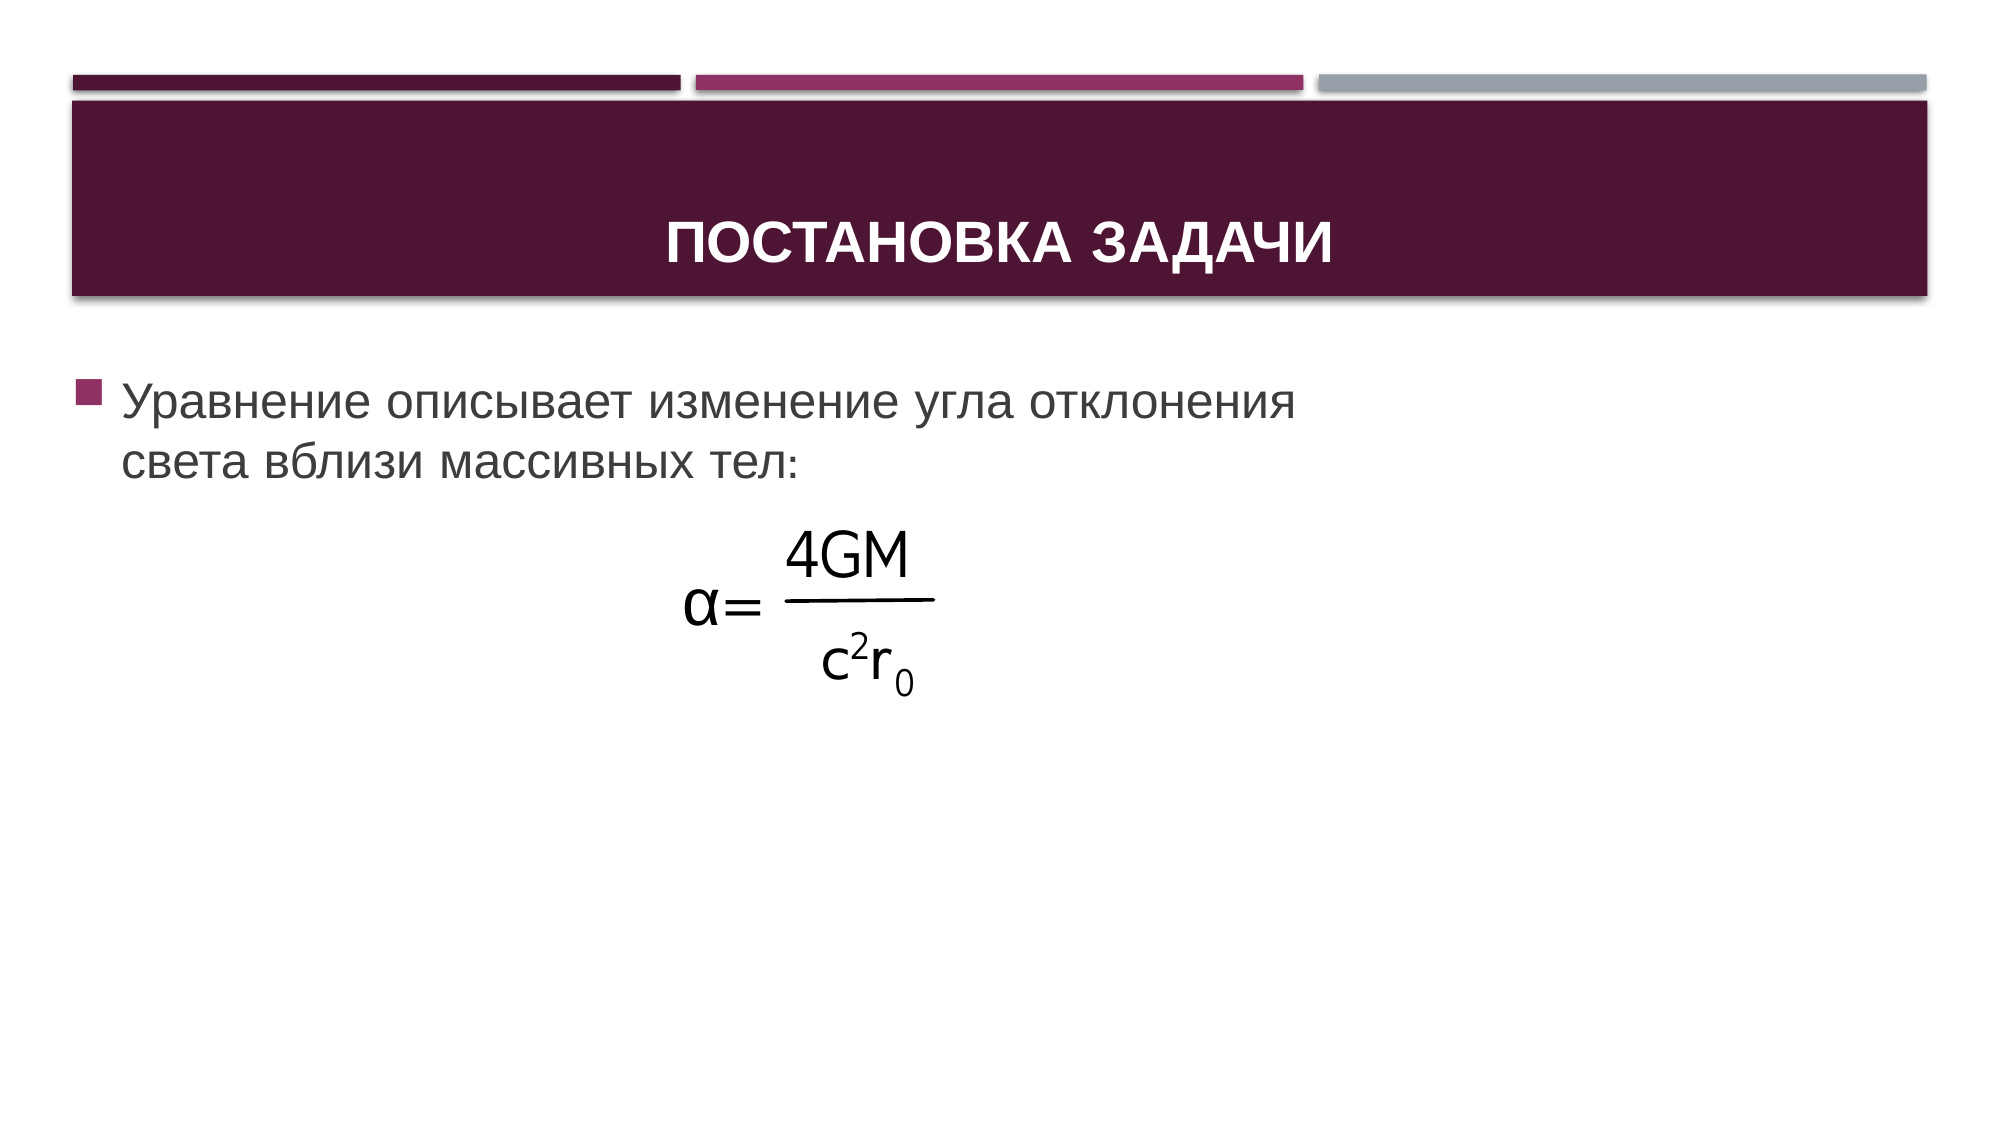

# Постановка задачи
Уравнение описывает изменение угла отклонения света вблизи массивных тел:
4GM
α=
c2r0